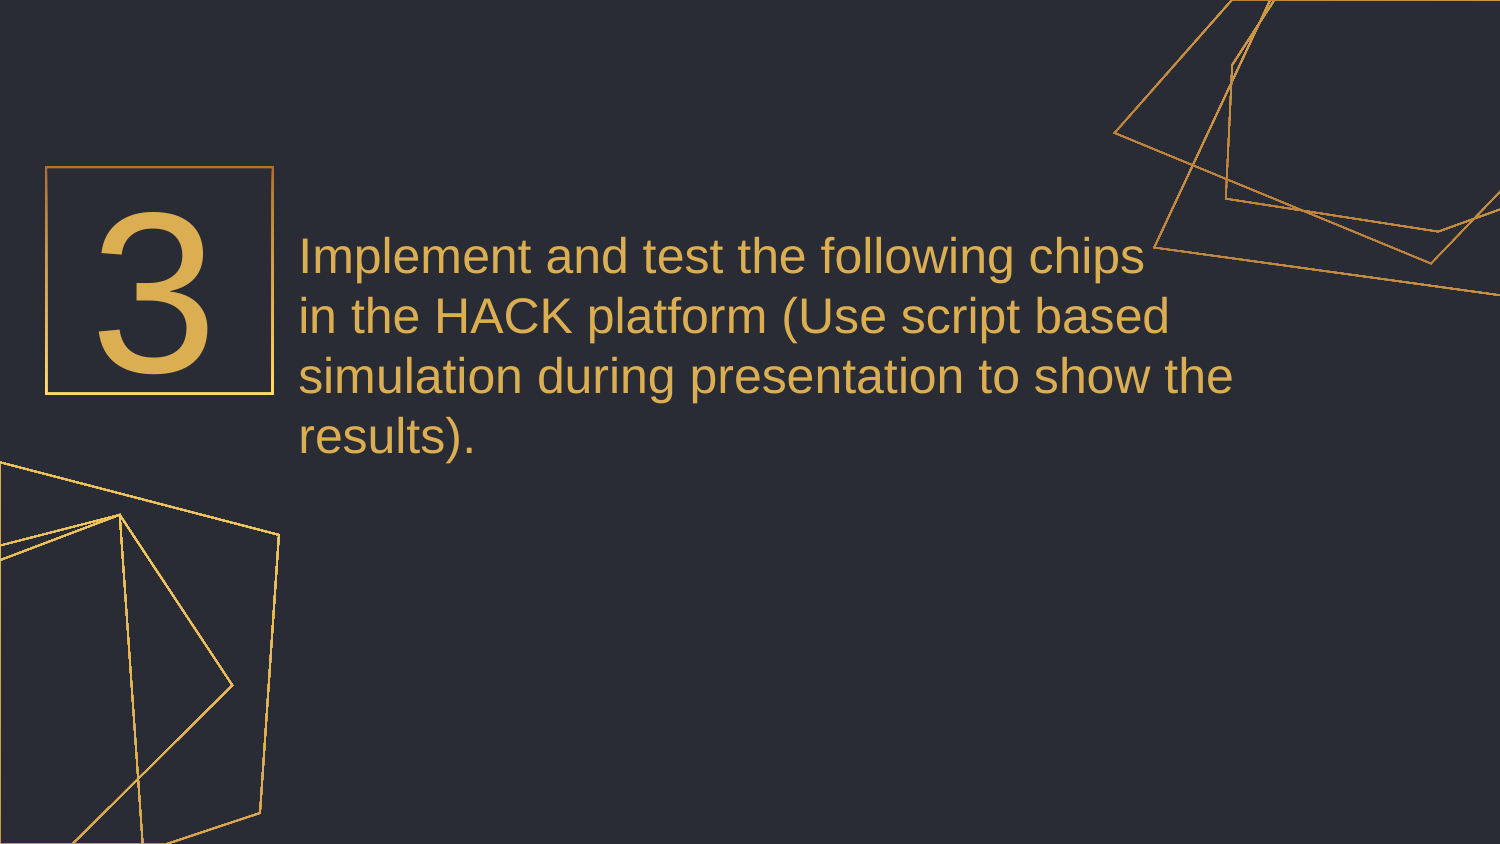

3
# Implement and test the following chips in the HACK platform (Use script based simulation during presentation to show the results).